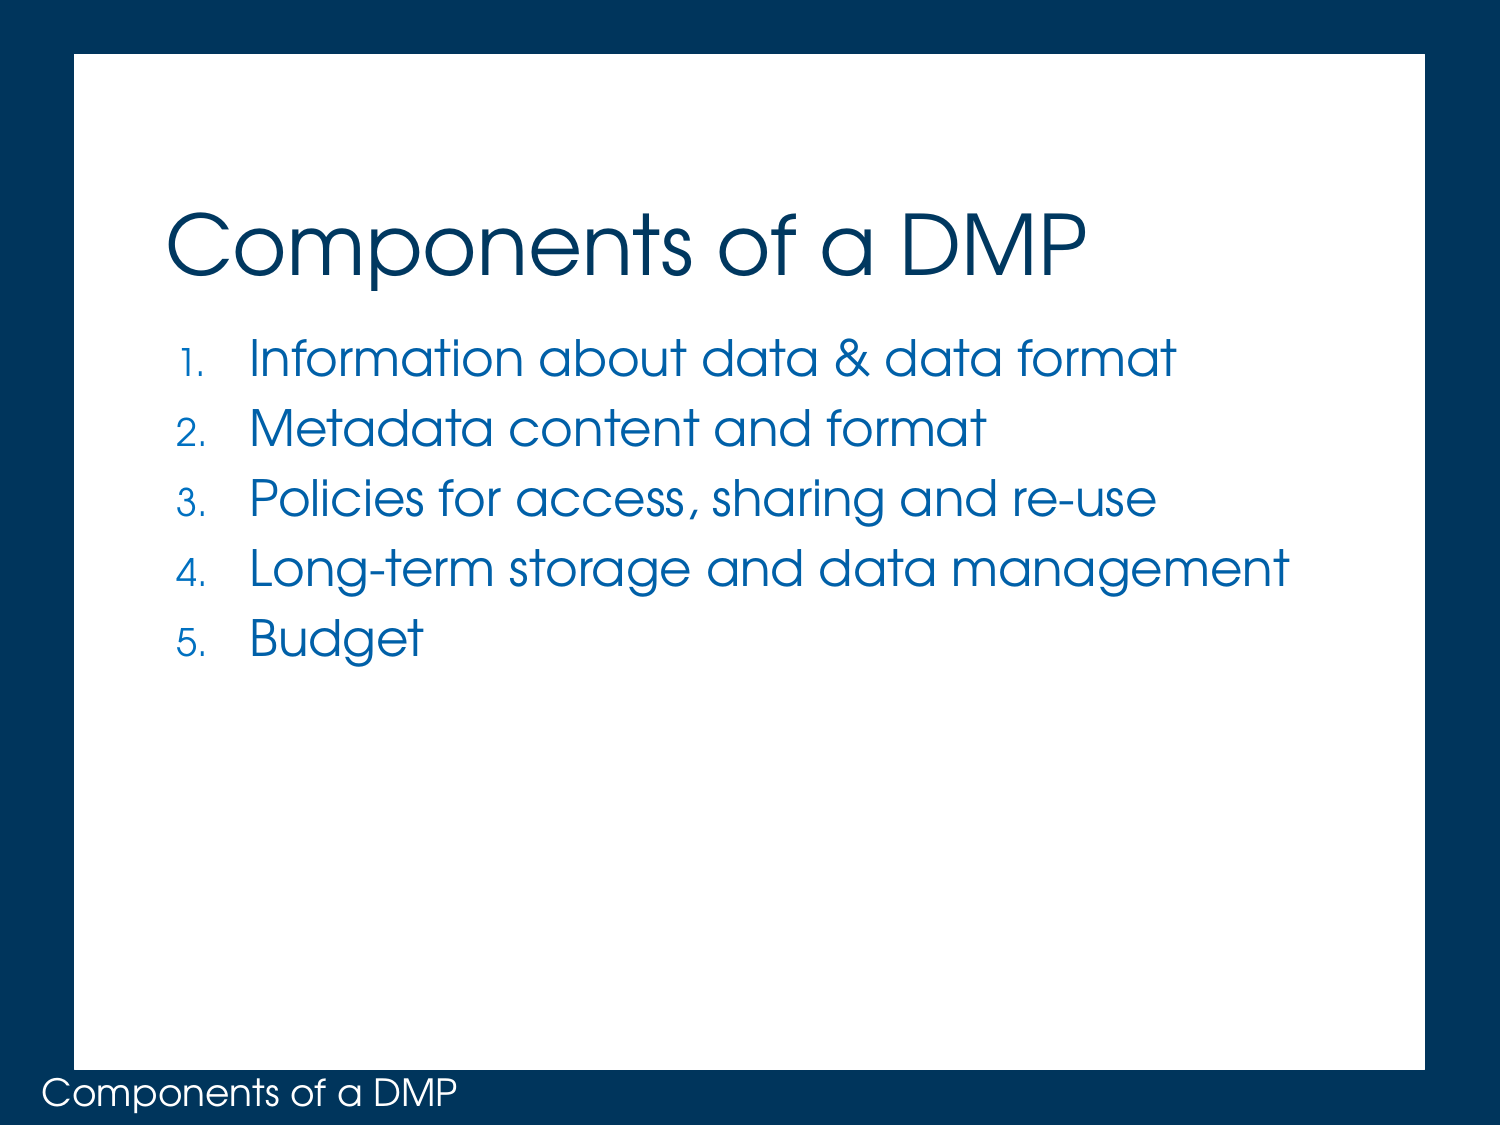

Components of a DMP
Information about data & data format
Metadata content and format
Policies for access, sharing and re-use
Long-term storage and data management
Budget
Components of a DMP